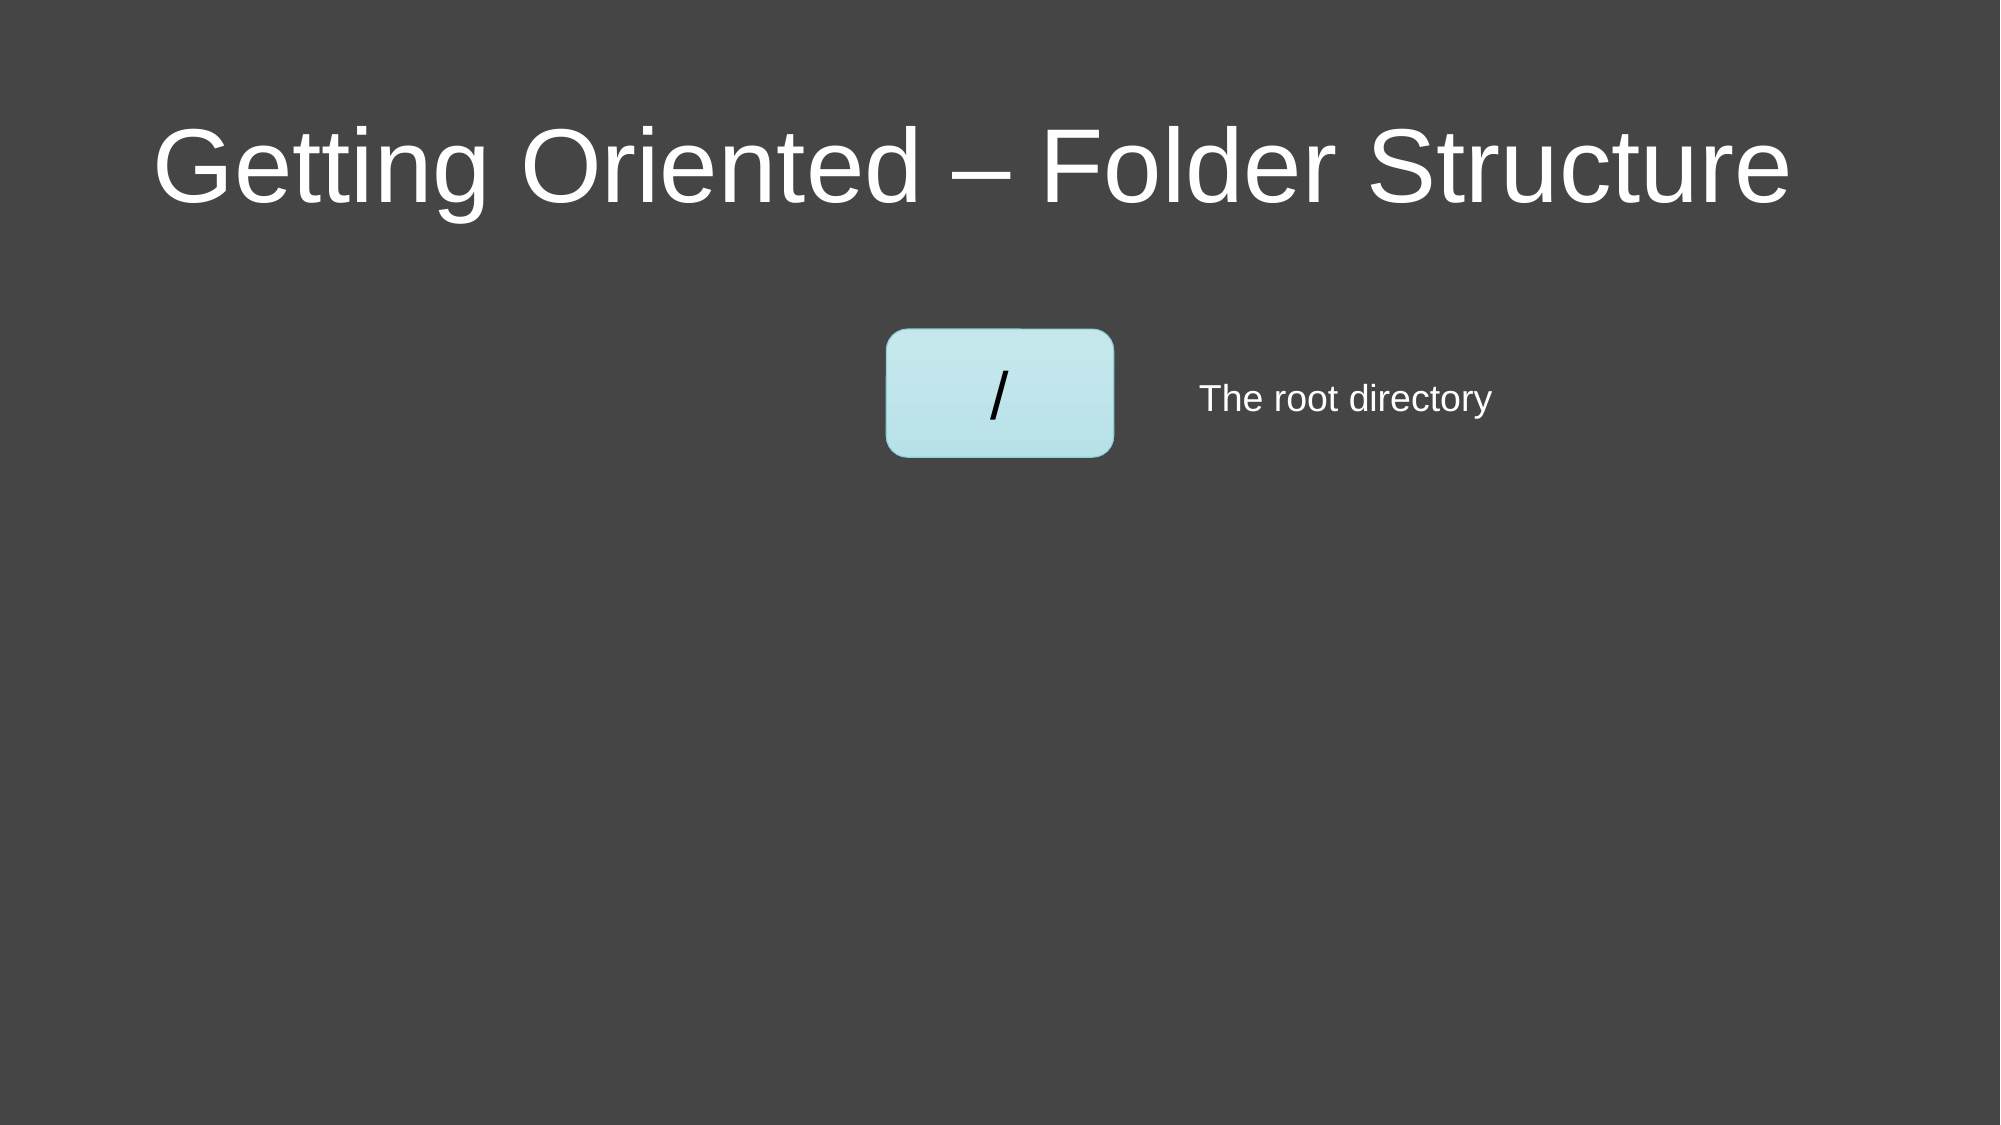

# Getting Oriented – Folder Structure
/
The root directory